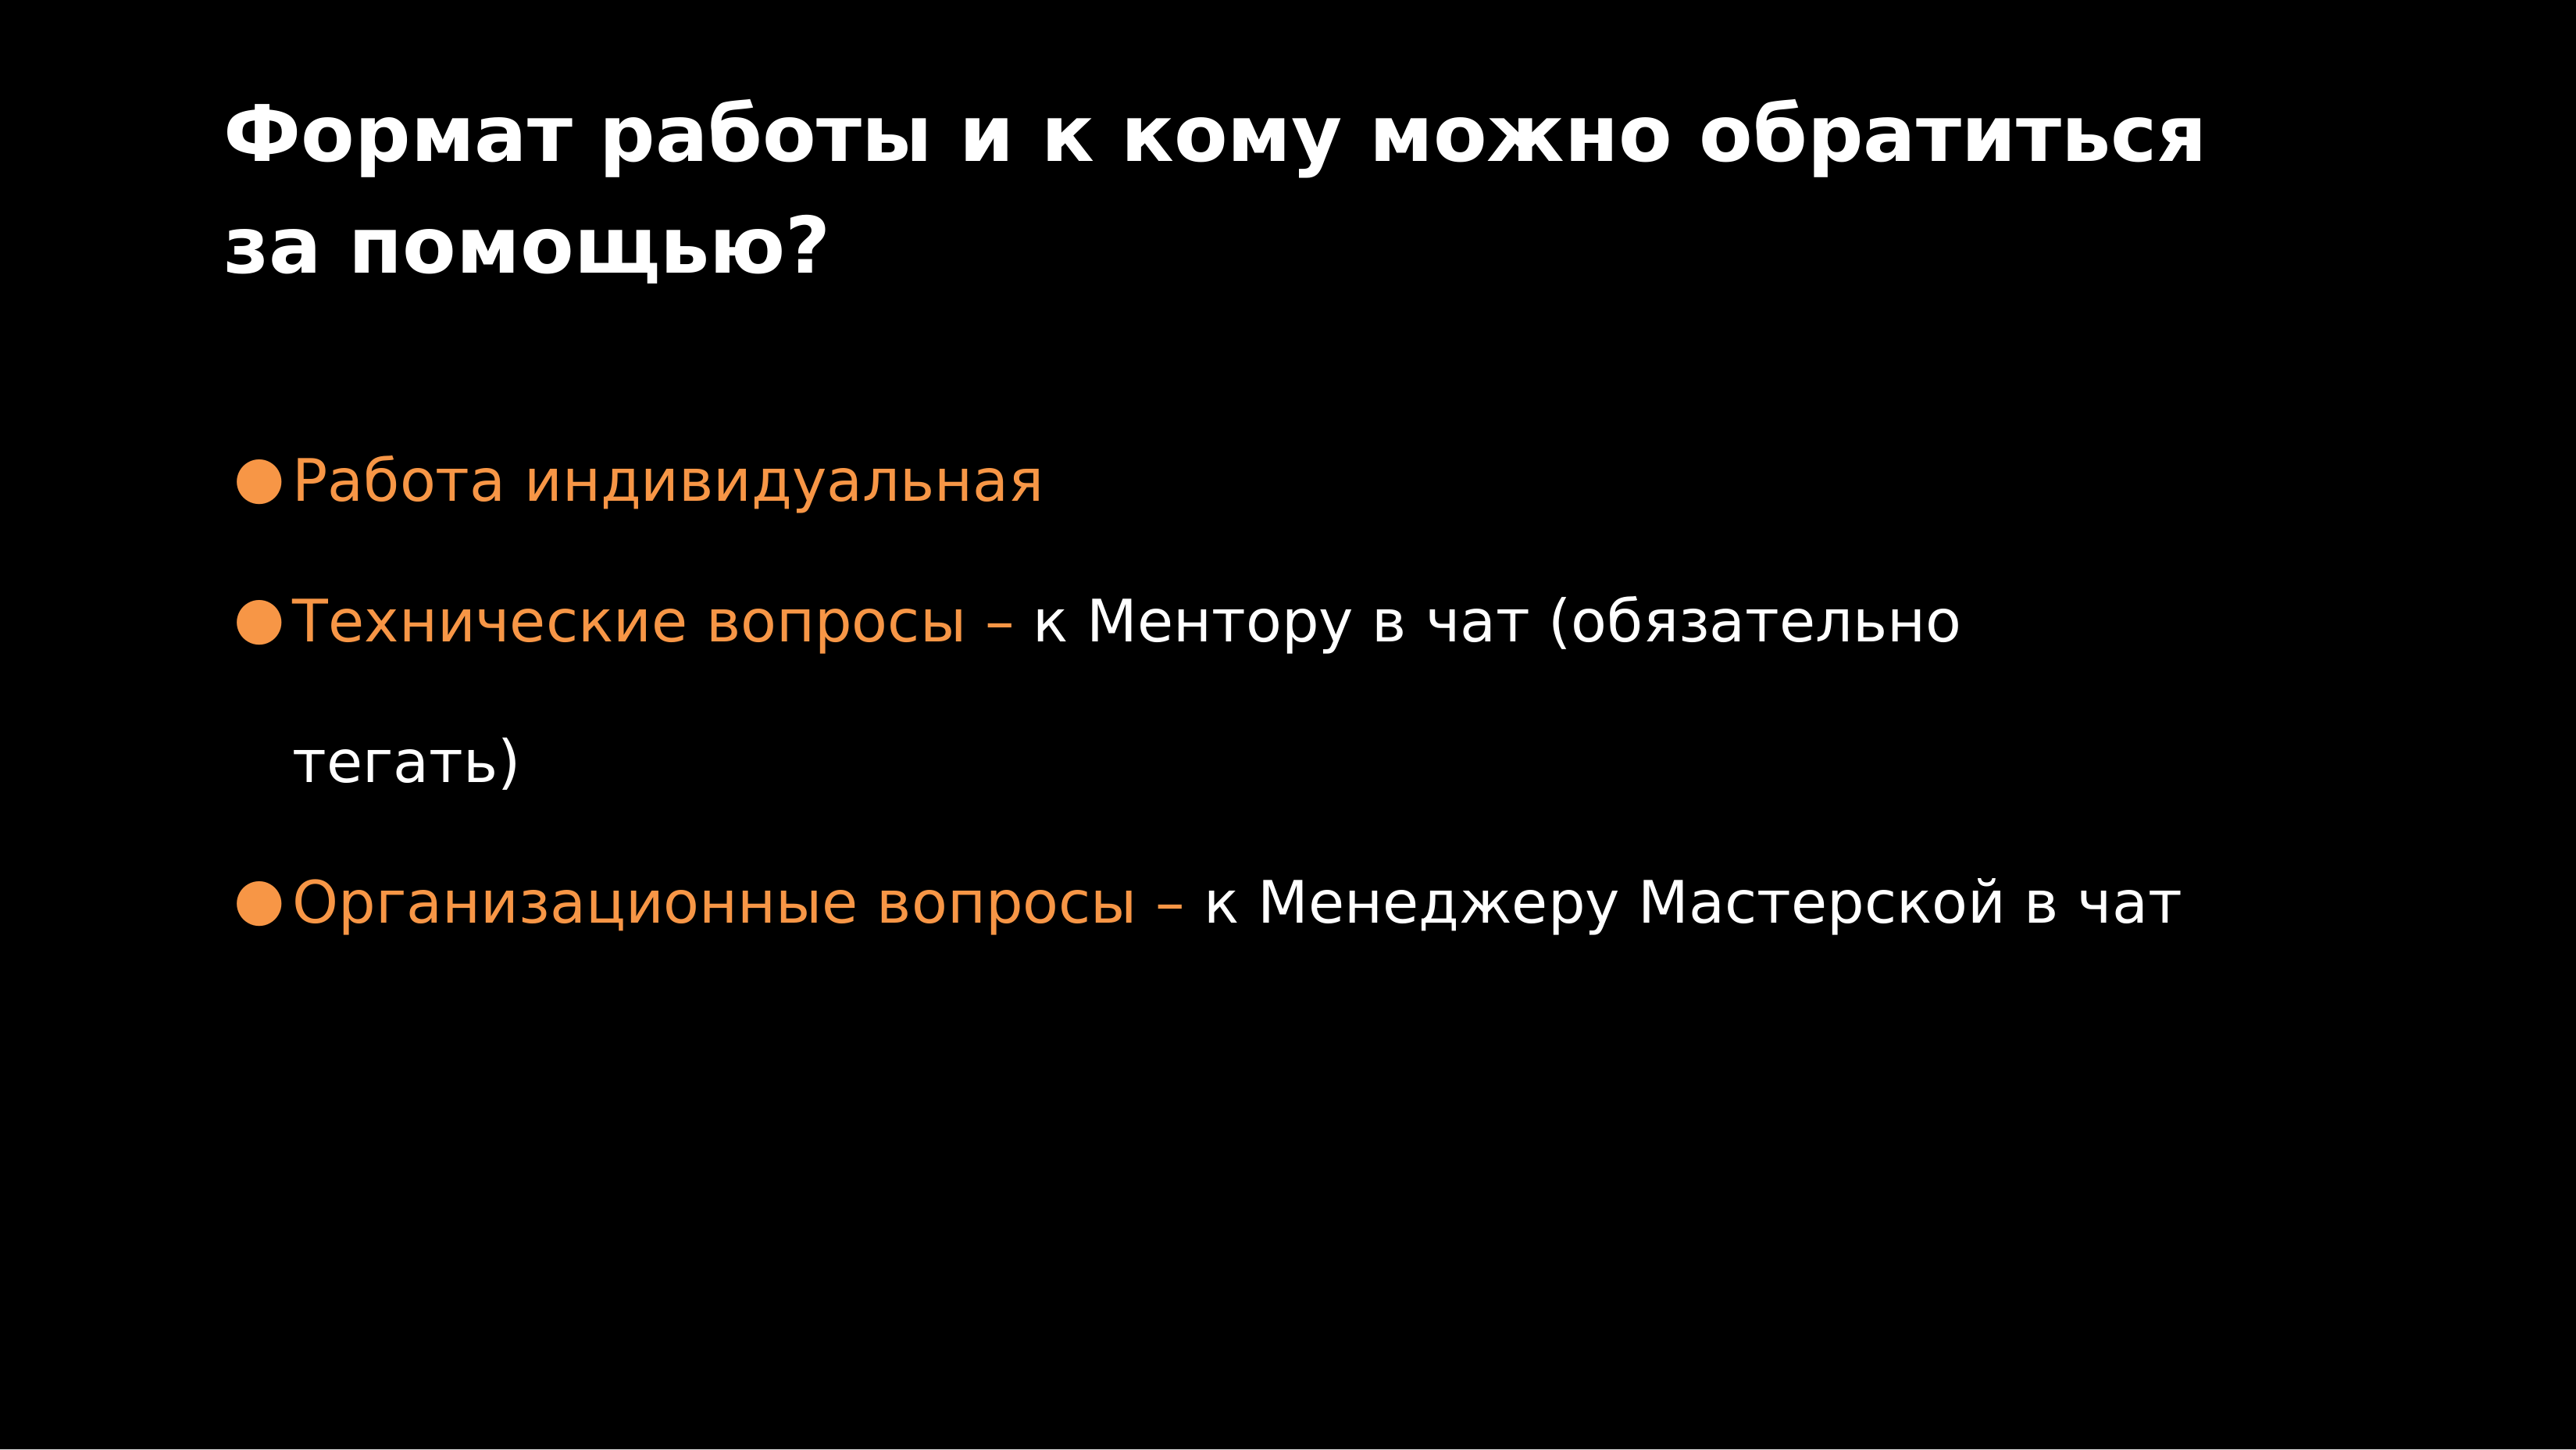

# Формат работы и к кому можно обратиться за помощью?

Работа индивидуальная
Технические вопросы – к Ментору в чат (обязательно тегать)
Организационные вопросы – к Менеджеру Мастерской в чат